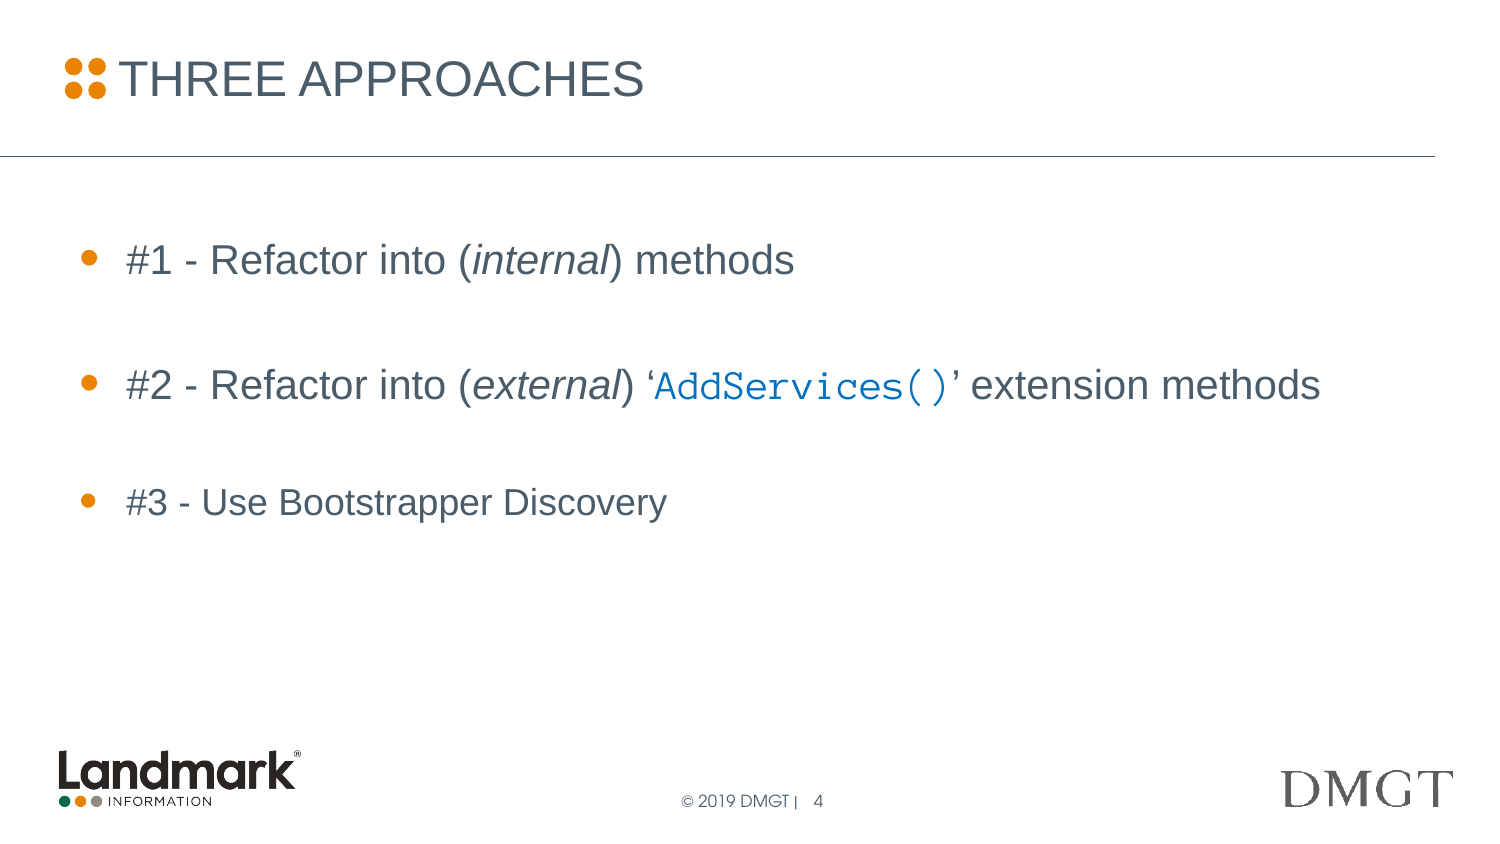

# Three Approaches
#1 - Refactor into (internal) methods

#2 - Refactor into (external) ‘AddServices()’ extension methods

#3 - Use Bootstrapper Discovery